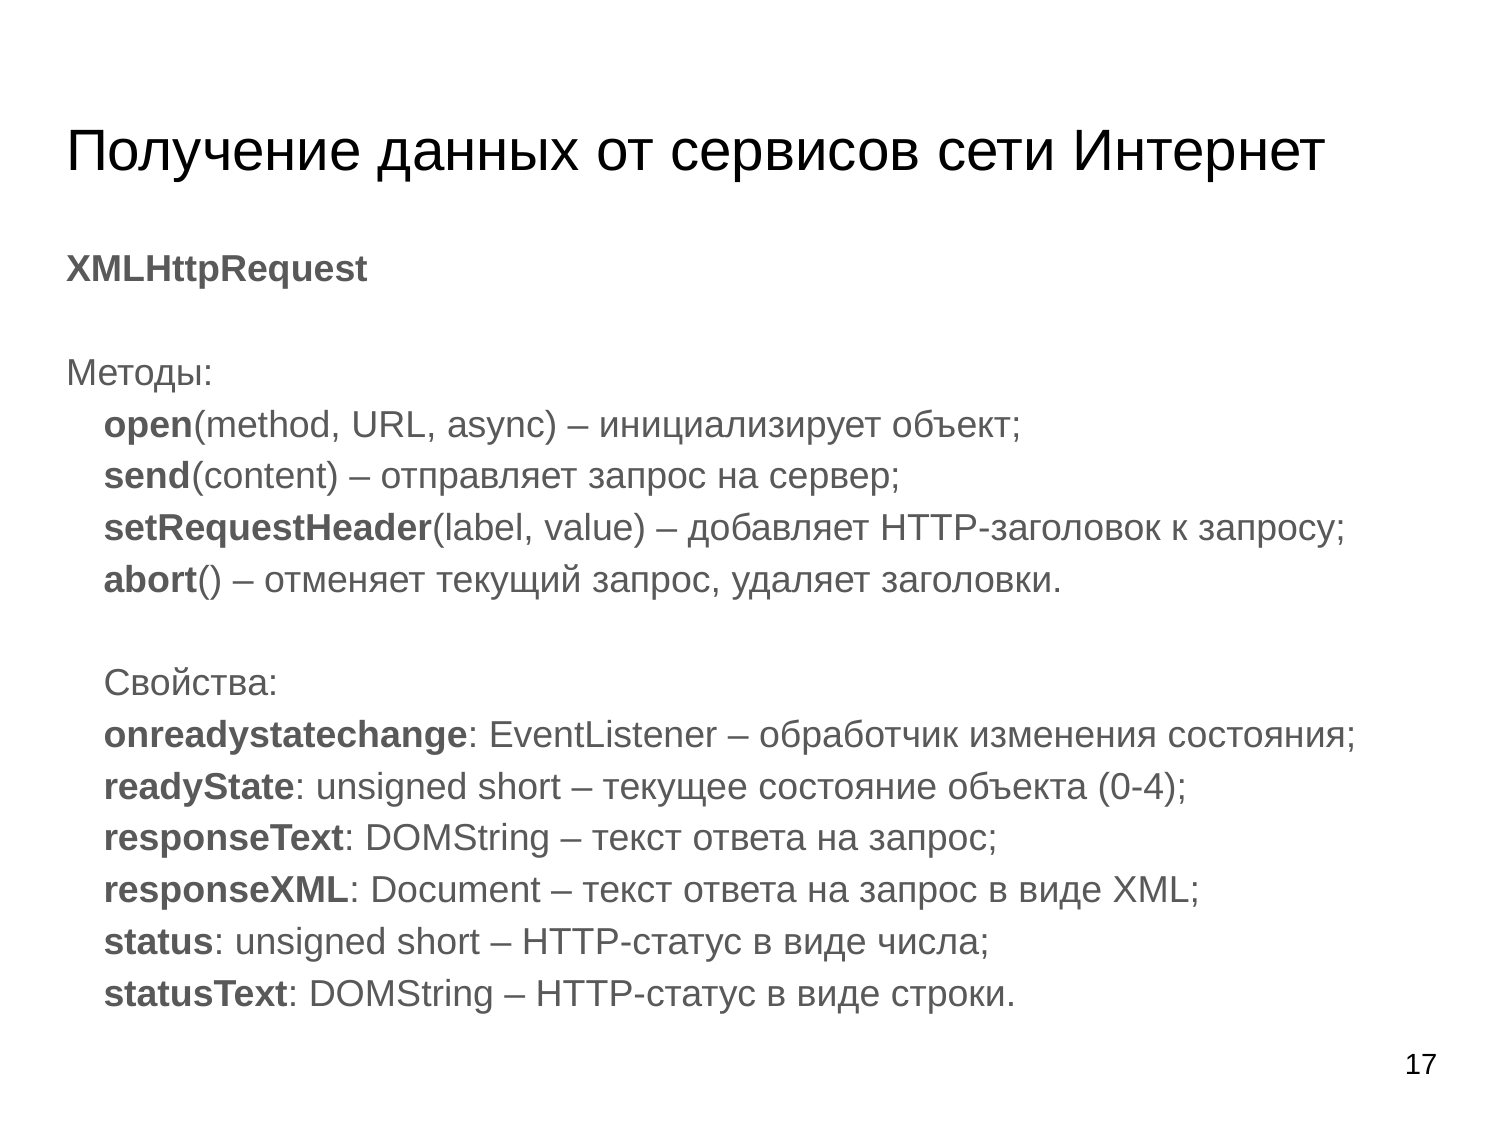

# Получение данных от сервисов сети Интернет
XMLHttpRequest

Методы:
open(method, URL, async) – инициализирует объект;
send(content) – отправляет запрос на сервер;
setRequestHeader(label, value) – добавляет HTTP-заголовок к запросу;
abort() – отменяет текущий запрос, удаляет заголовки.

Свойства:
onreadystatechange: EventListener – обработчик изменения состояния;
readyState: unsigned short – текущее состояние объекта (0-4);
responseText: DOMString – текст ответа на запрос;
responseXML: Document – текст ответа на запрос в виде XML;
status: unsigned short – HTTP-статус в виде числа;
statusText: DOMString – HTTP-статус в виде строки.
17